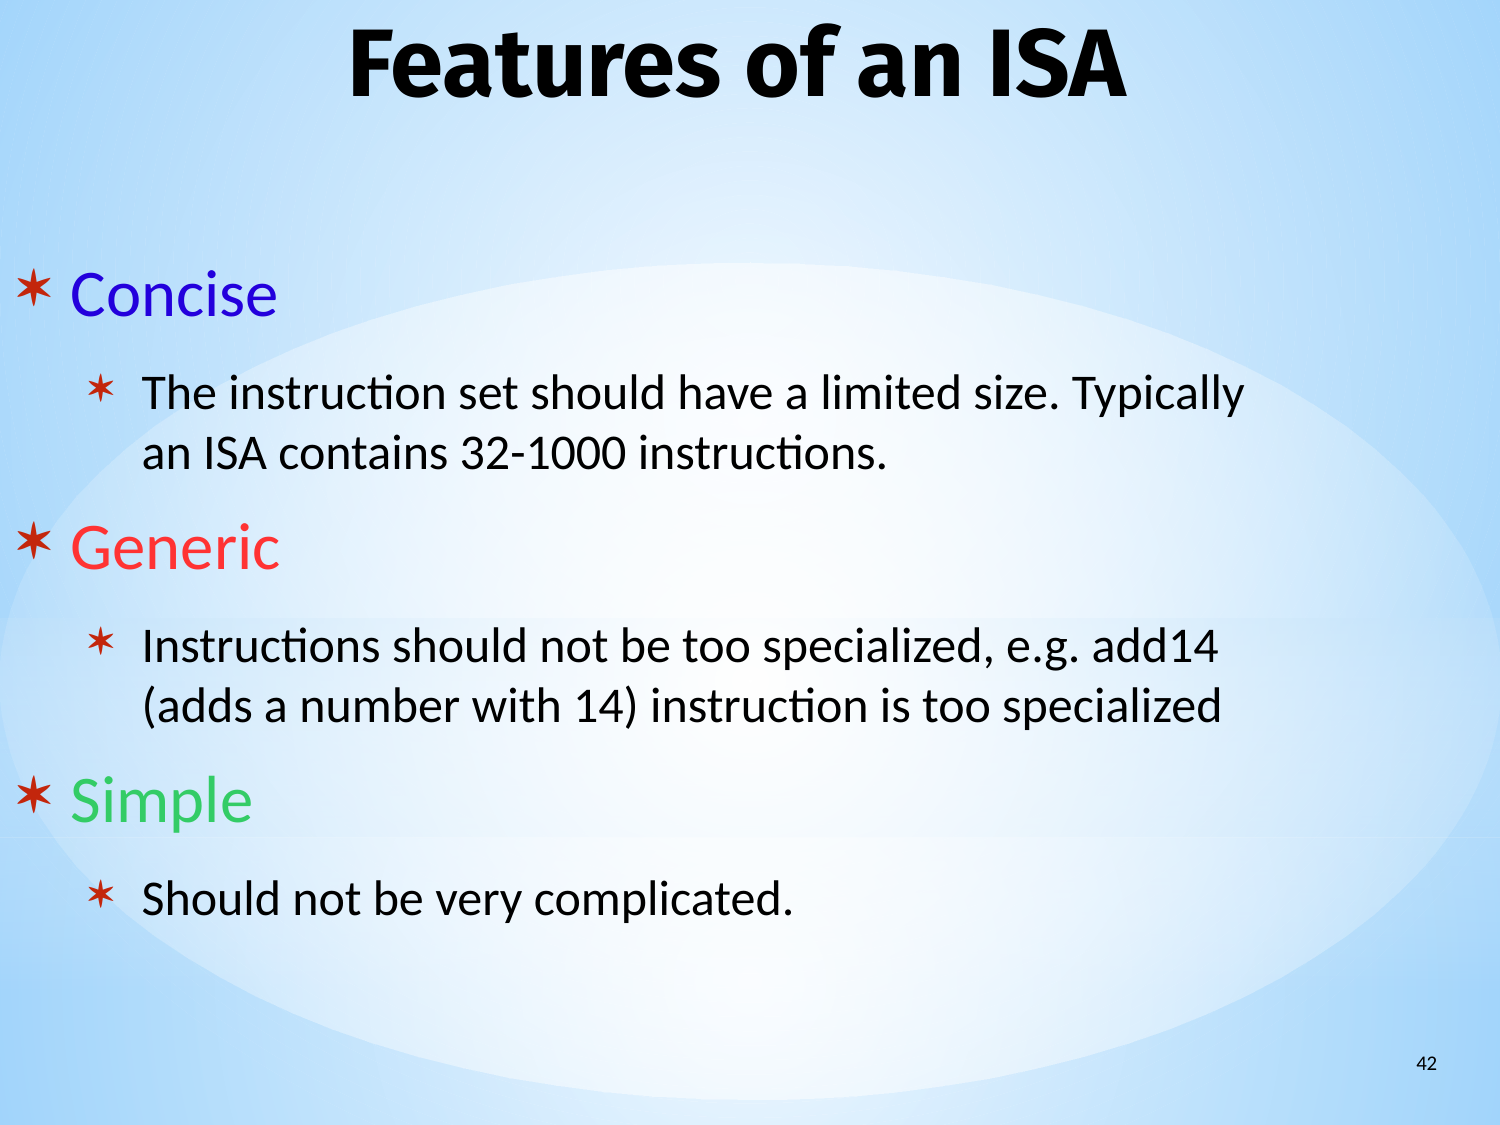

Features of an ISA
Concise
The instruction set should have a limited size. Typically an ISA contains 32-1000 instructions.
Generic
Instructions should not be too specialized, e.g. add14 (adds a number with 14) instruction is too specialized
Simple
Should not be very complicated.
42